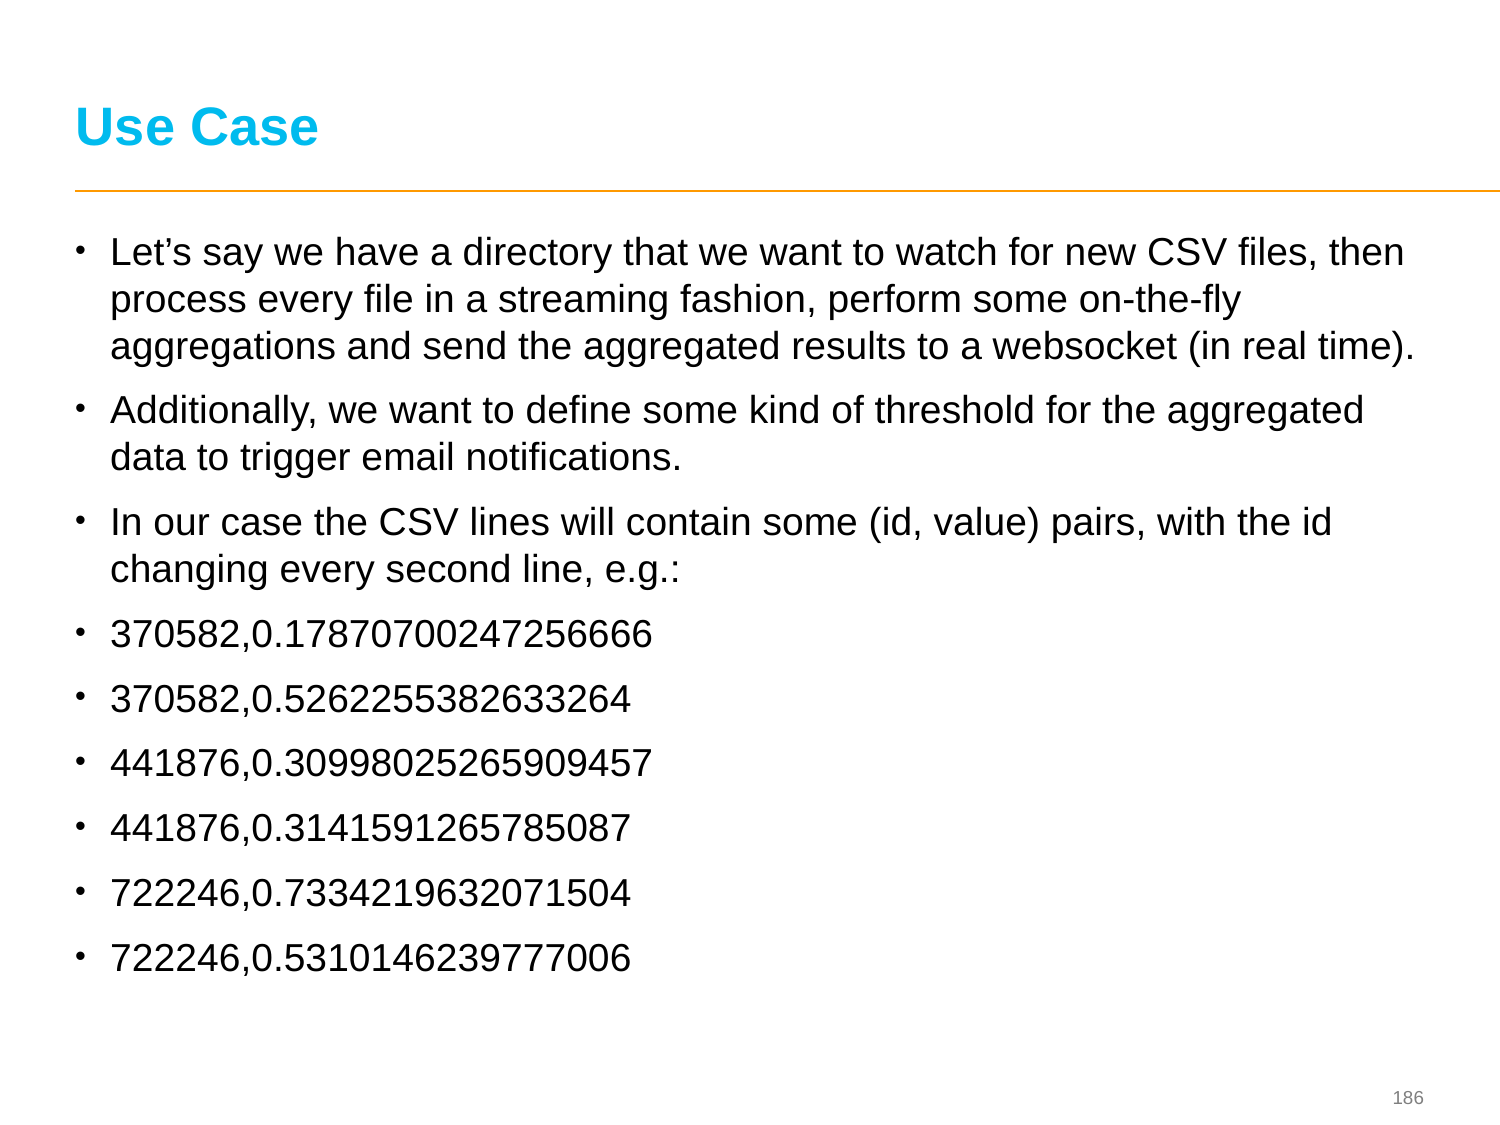

# Use Case
Let’s say we have a directory that we want to watch for new CSV files, then process every file in a streaming fashion, perform some on-the-fly aggregations and send the aggregated results to a websocket (in real time).
Additionally, we want to define some kind of threshold for the aggregated data to trigger email notifications.
In our case the CSV lines will contain some (id, value) pairs, with the id changing every second line, e.g.:
370582,0.17870700247256666
370582,0.5262255382633264
441876,0.30998025265909457
441876,0.3141591265785087
722246,0.7334219632071504
722246,0.5310146239777006